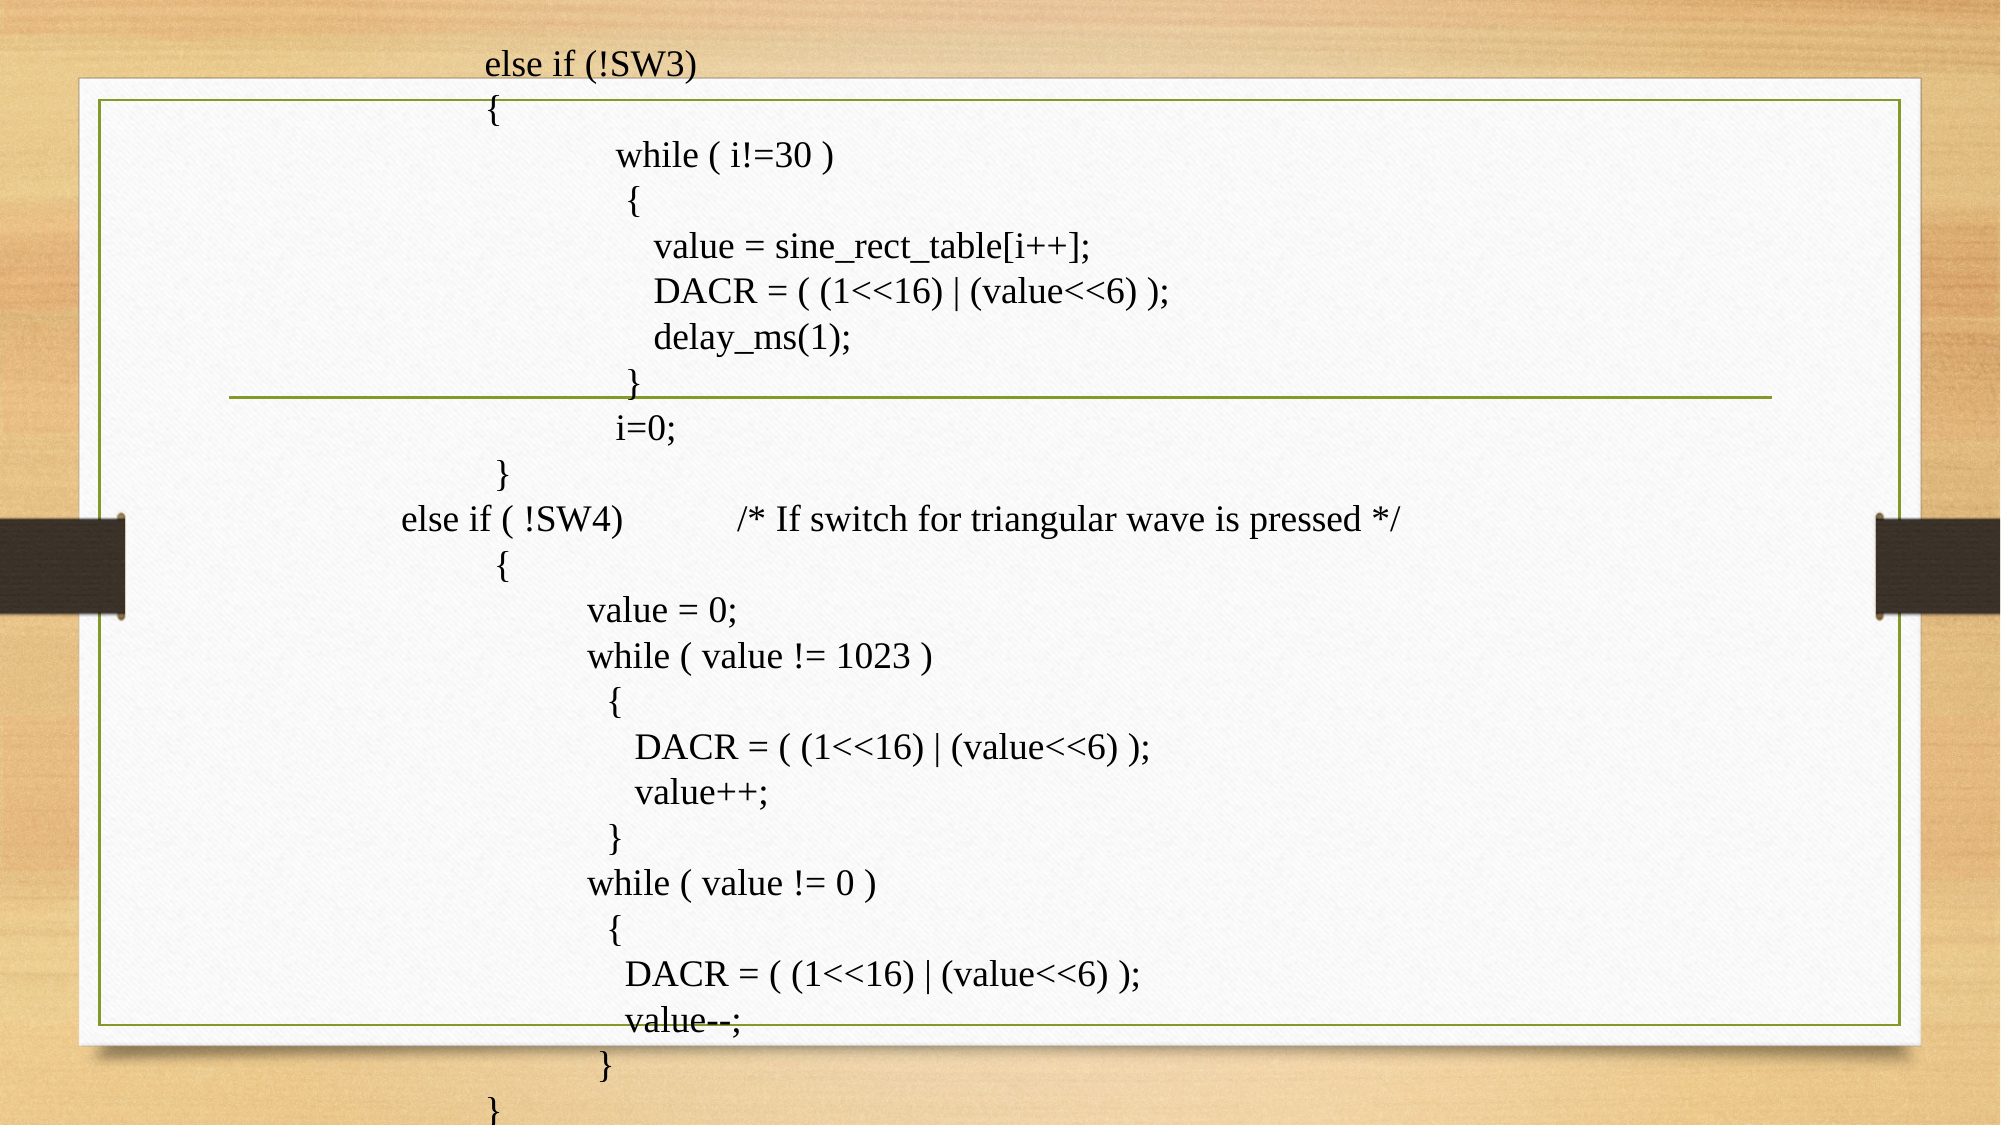

else if (!SW3)
	     {
		   while ( i!=30 )
		    {
		       value = sine_rect_table[i++];
		       DACR = ( (1<<16) | (value<<6) );
		       delay_ms(1);
		    }
		   i=0;
	      }
            else if ( !SW4)  	/* If switch for triangular wave is pressed */
	      {
		value = 0;
		while ( value != 1023 )
		  {
		     DACR = ( (1<<16) | (value<<6) );
		     value++;
		  }
		while ( value != 0 )
		  {
		    DACR = ( (1<<16) | (value<<6) );
		    value--;
		 }
	     }